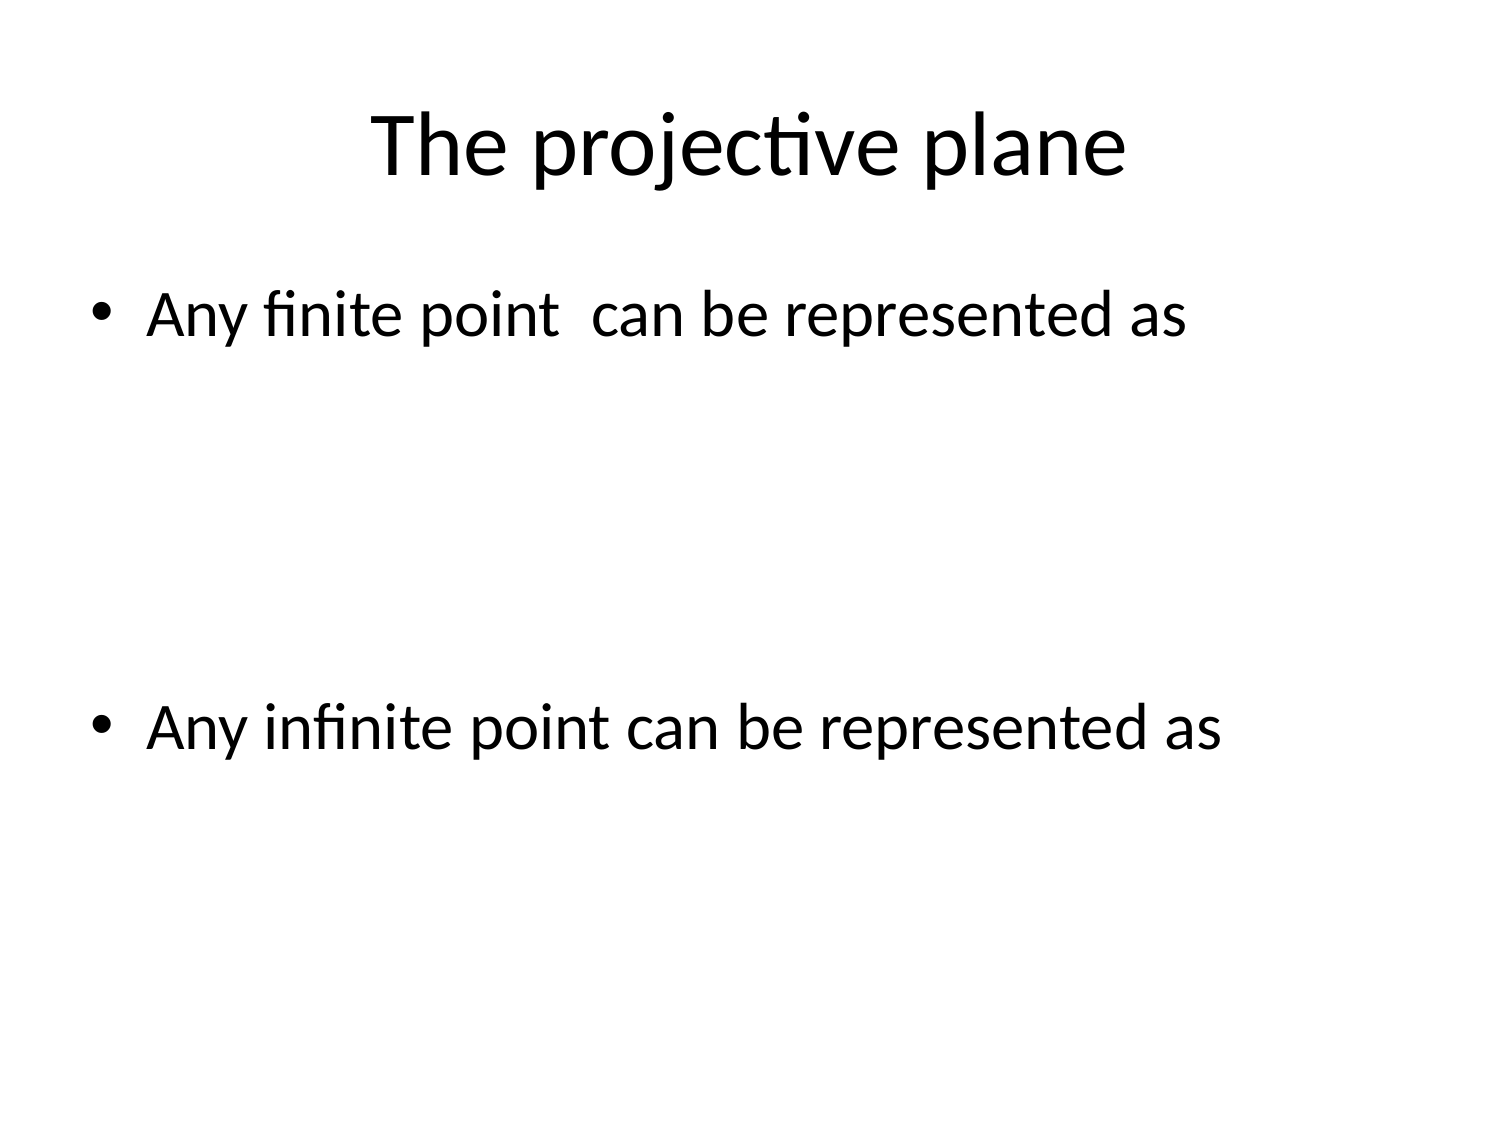

# The projective plane
Any finite point  can be represented as
Any infinite point can be represented as